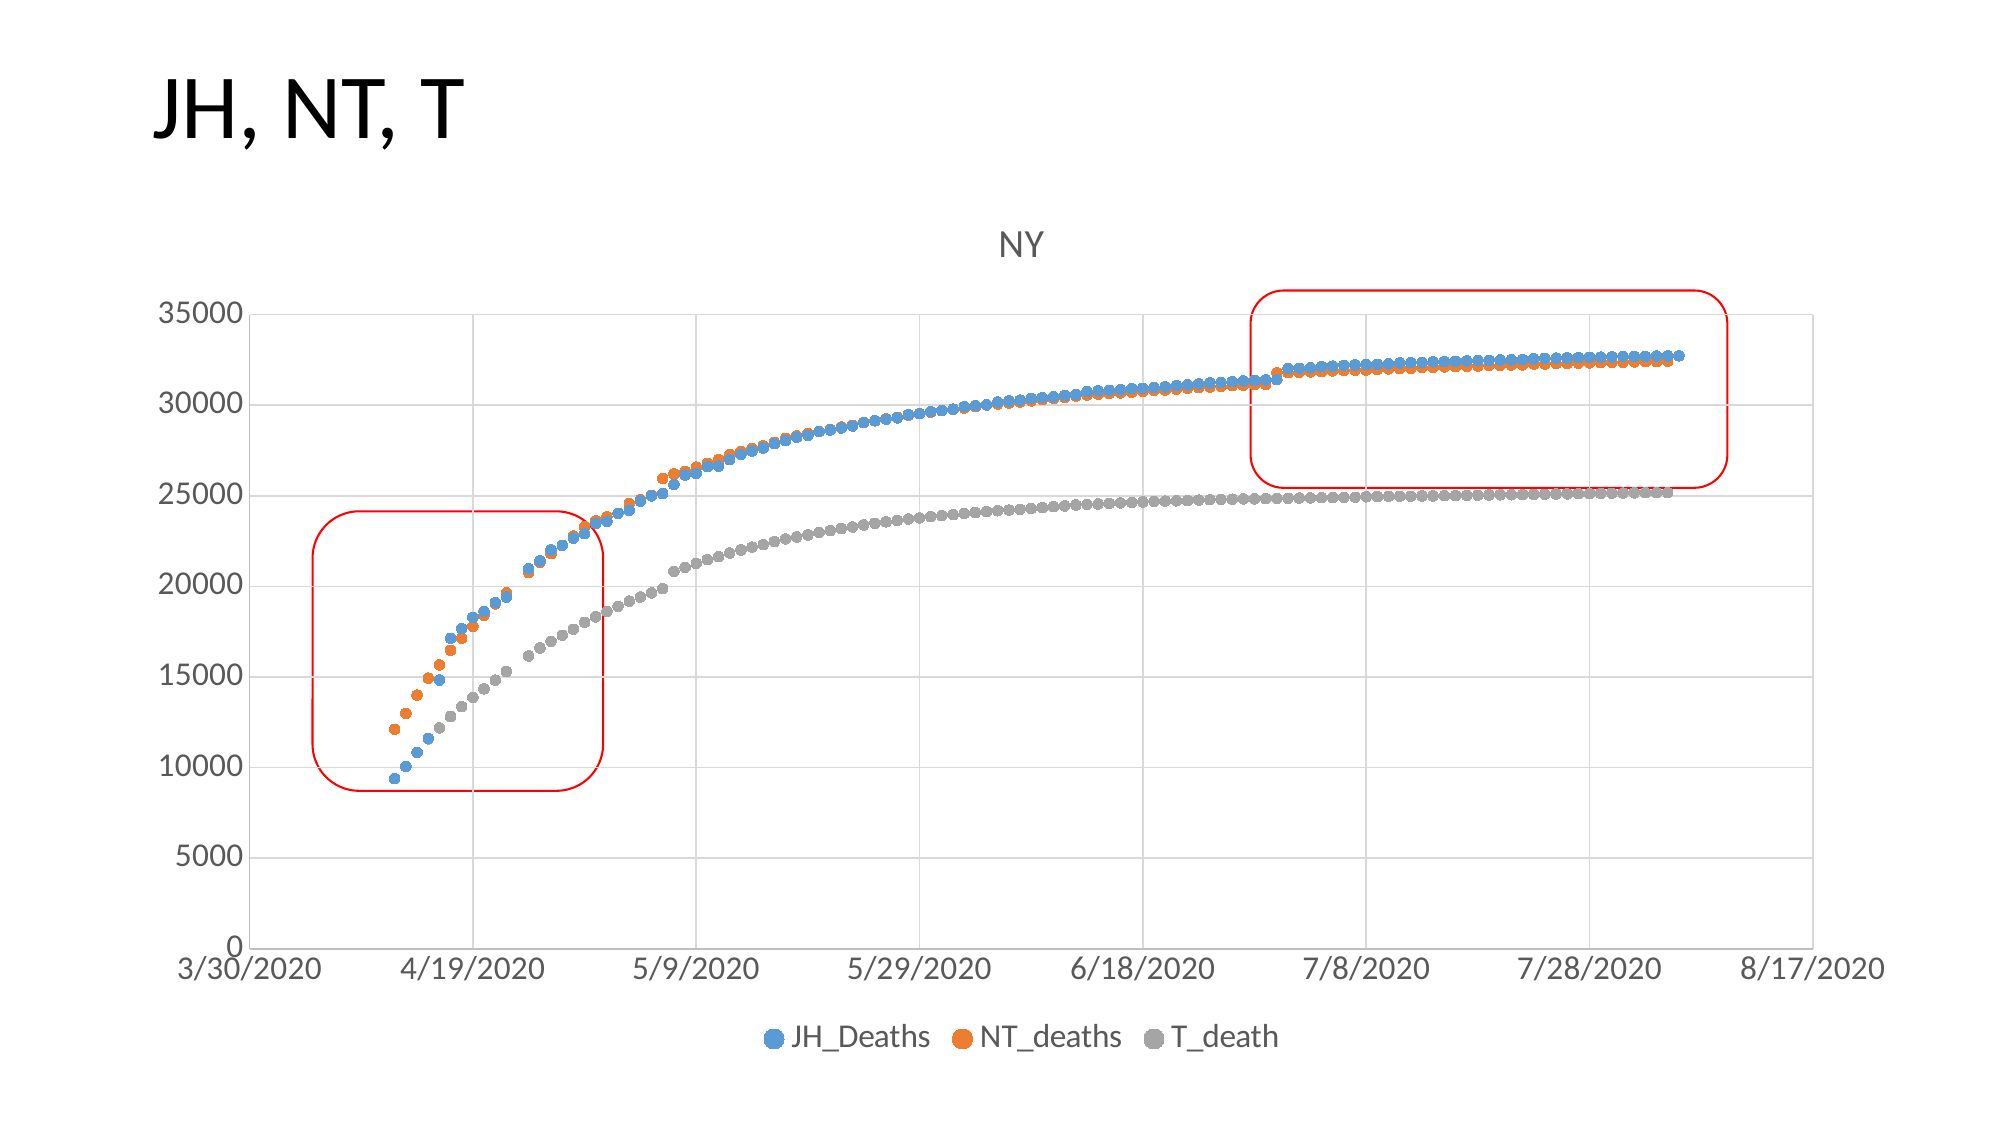

# JH, NT, T

### Chart: NY

| Category | JH_Deaths | NT_deaths | T_death |
|---|---|---|---|